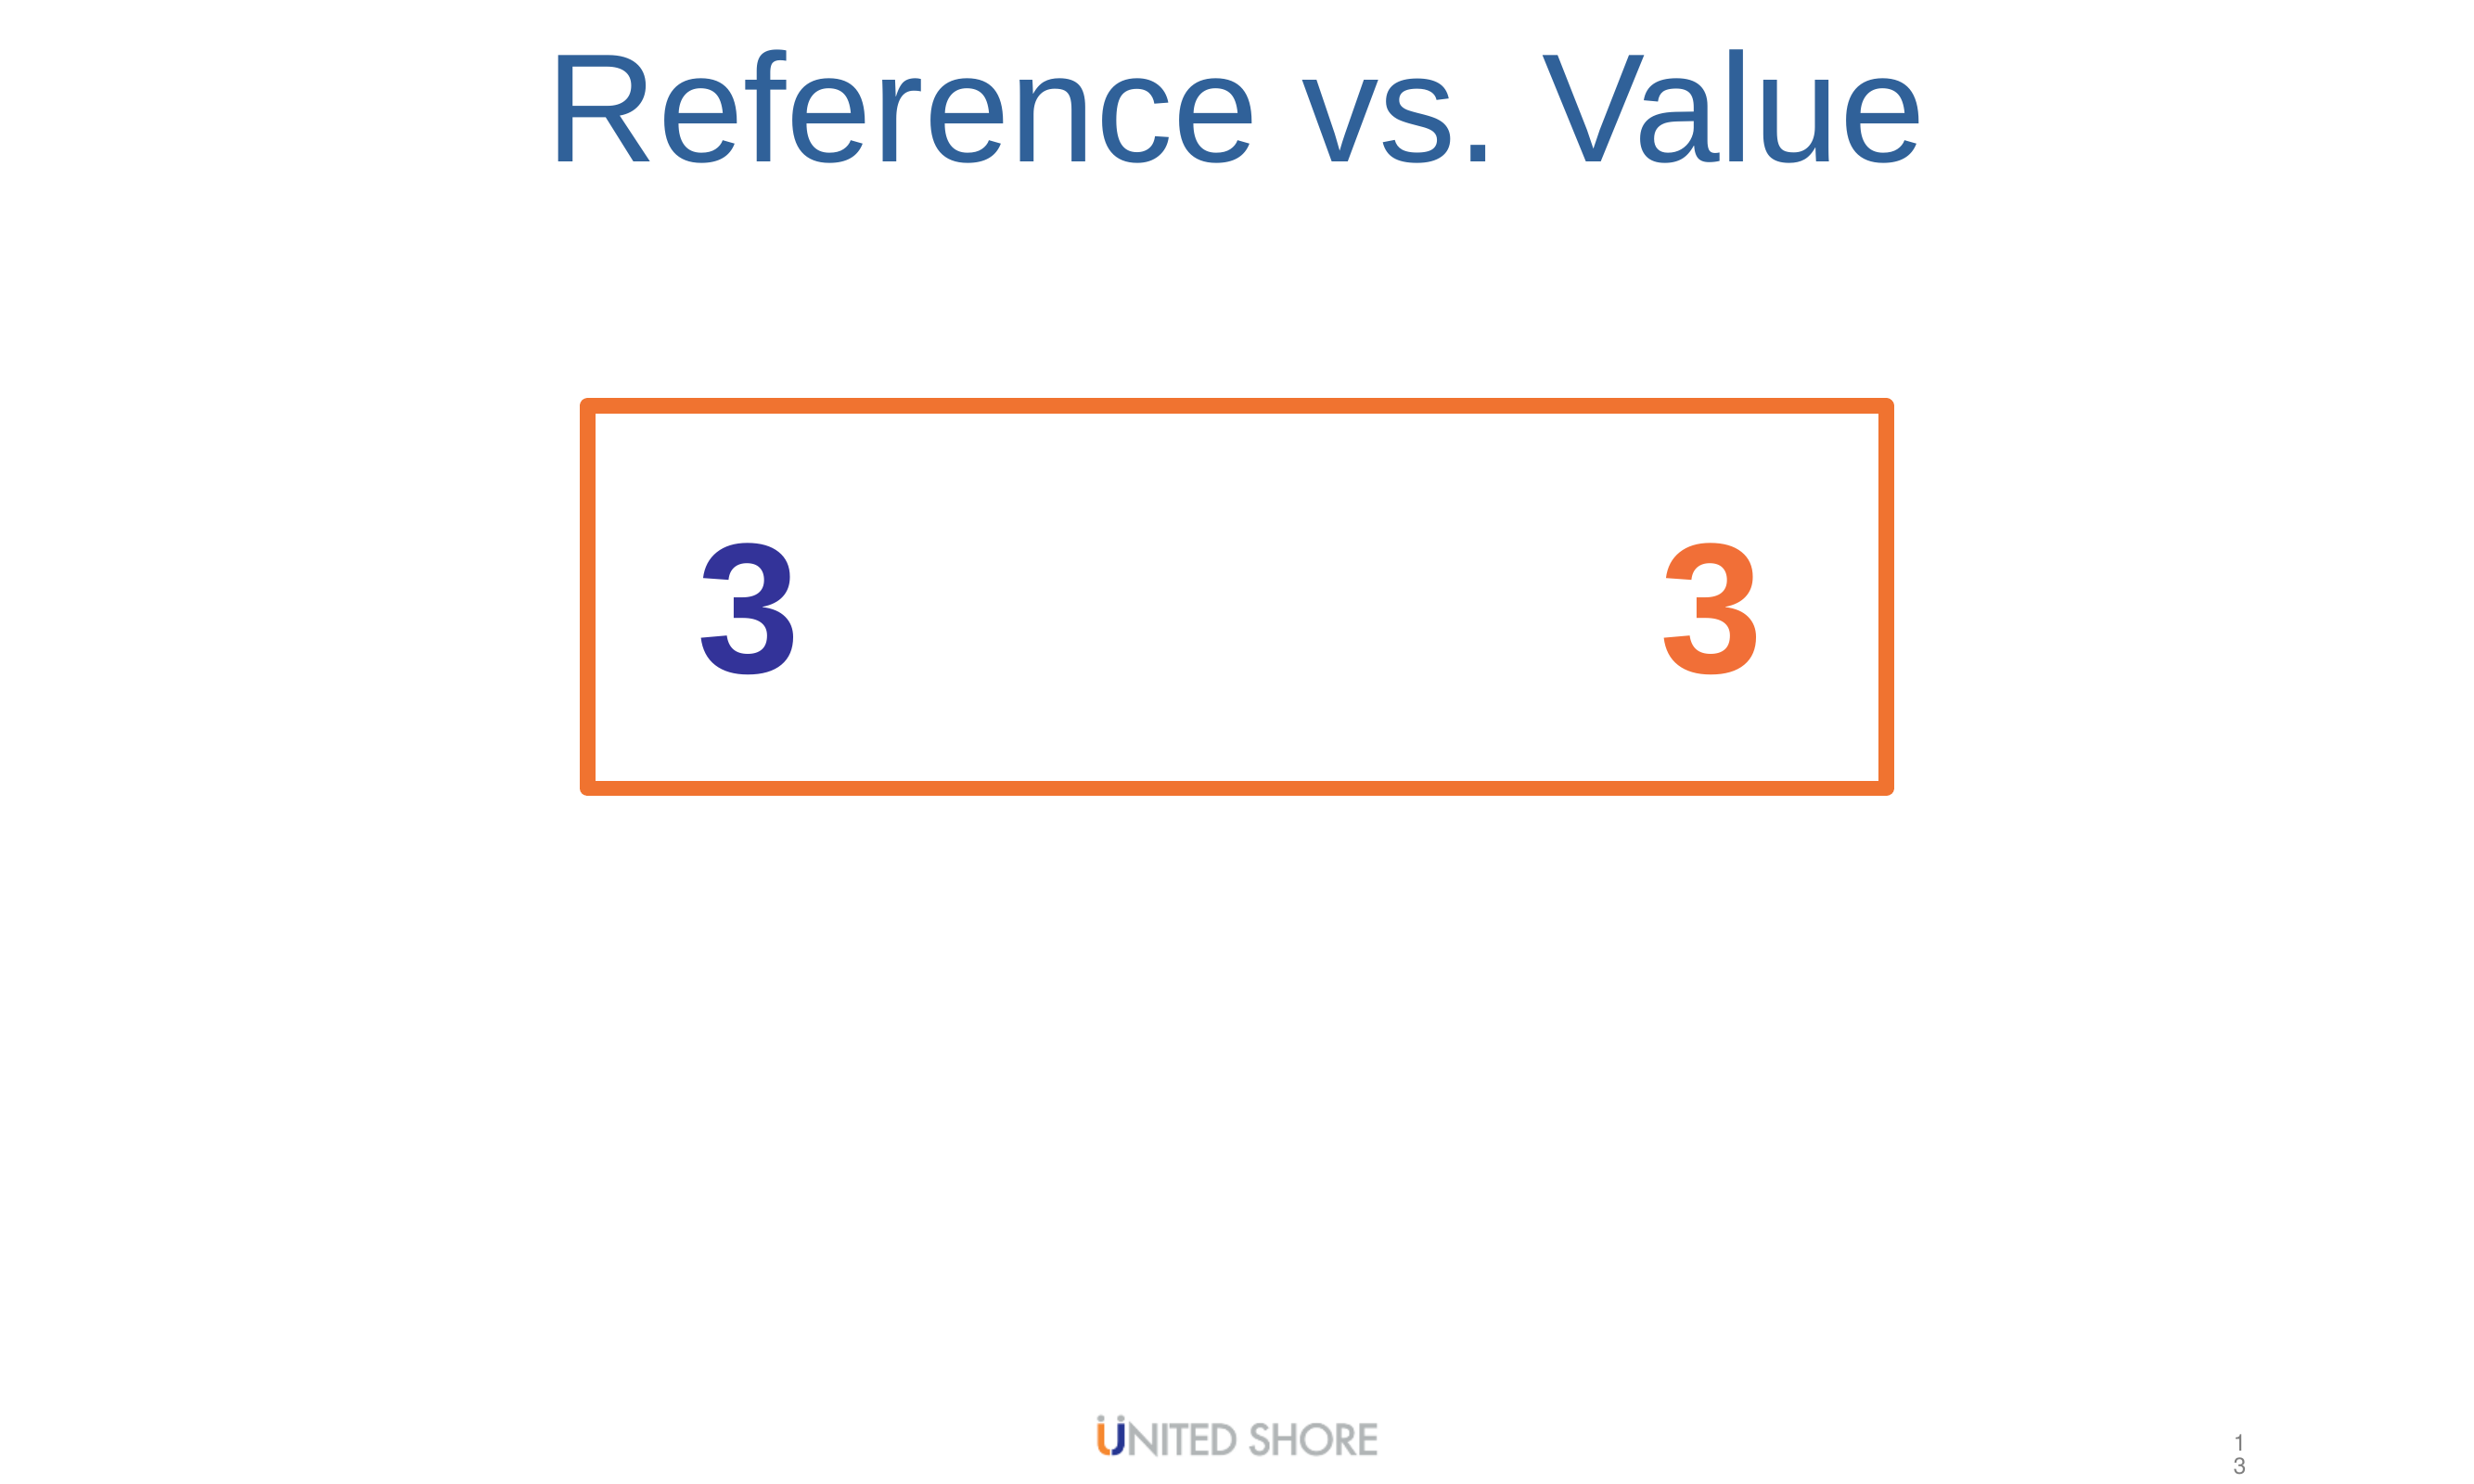

Reference vs. Value
#

3
3
13